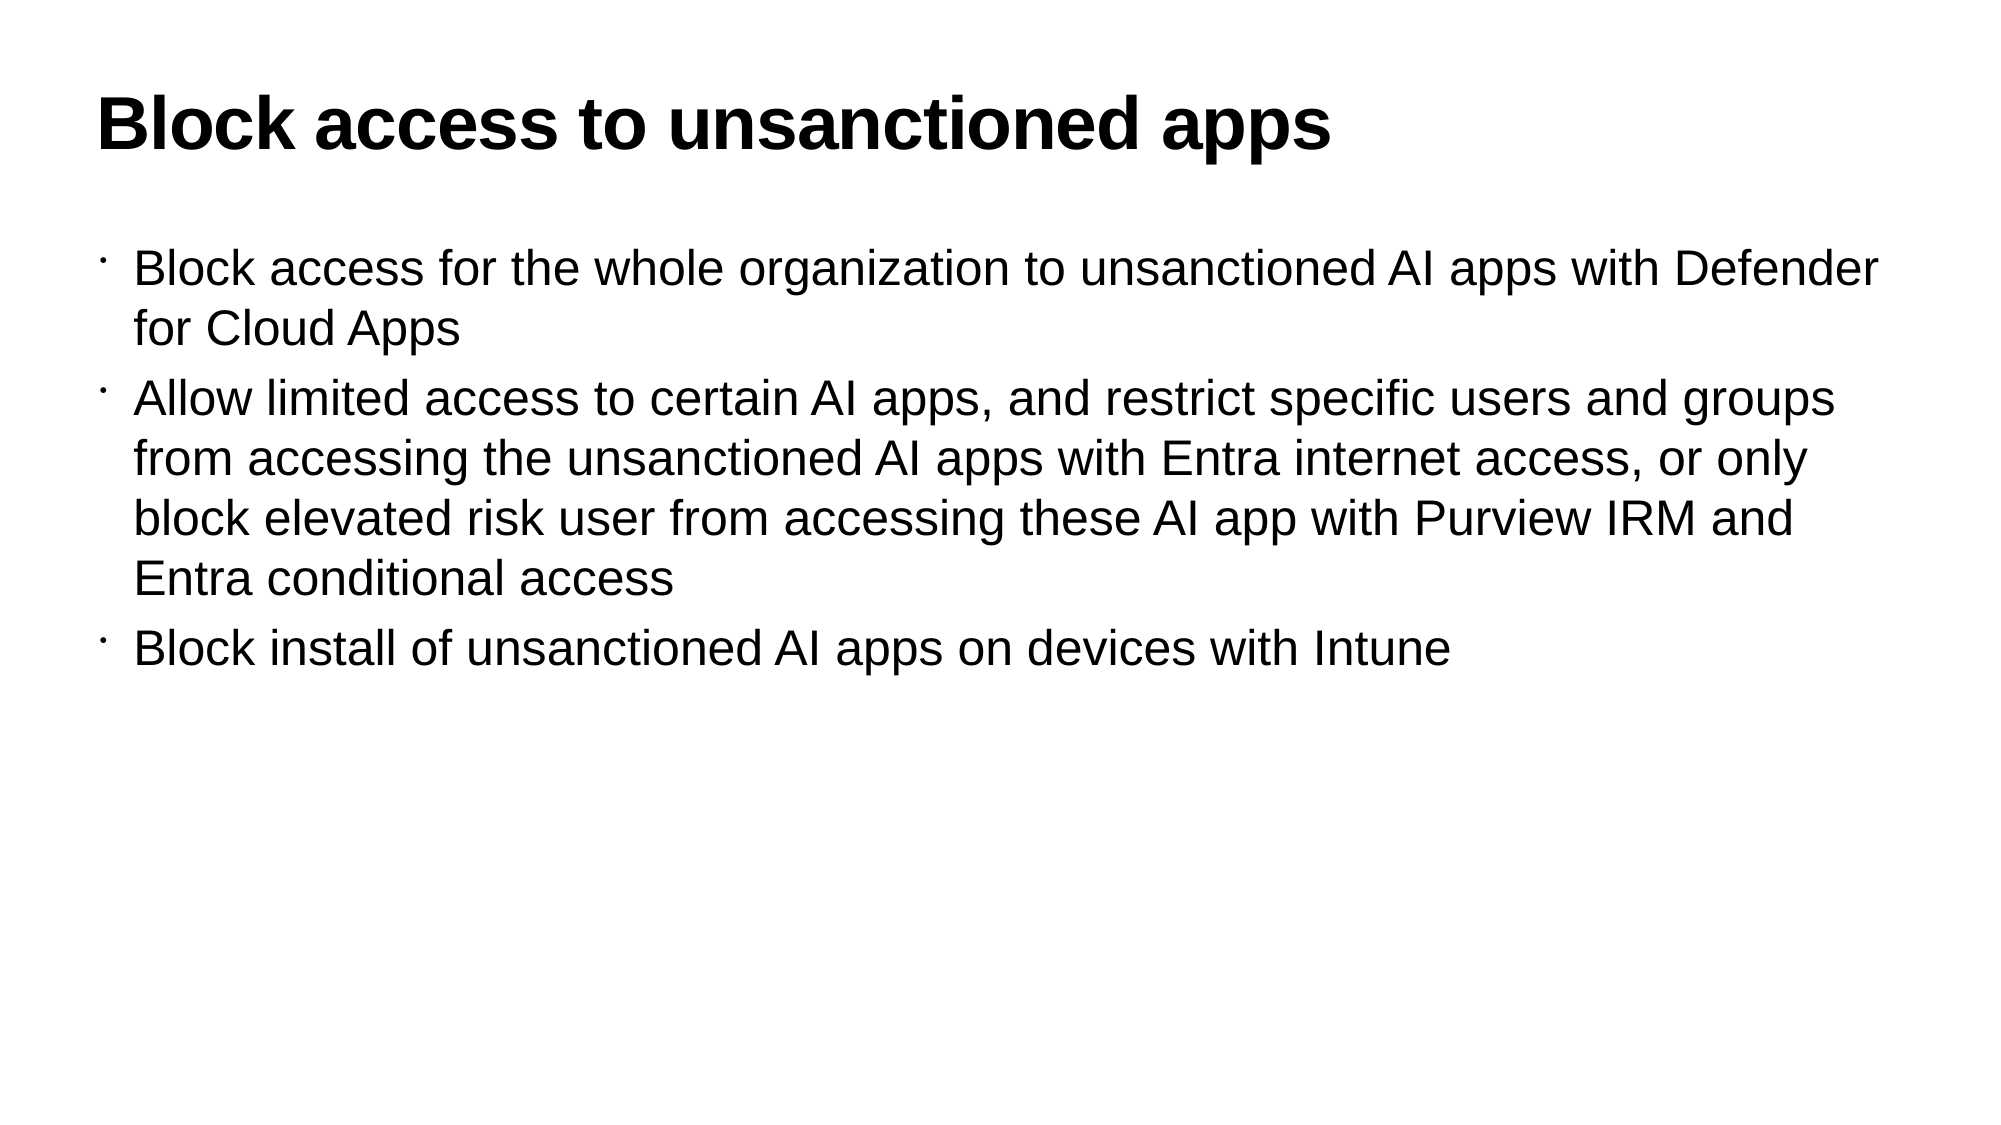

# Block access to unsanctioned apps
Block access for the whole organization to unsanctioned AI apps with Defender for Cloud Apps
Allow limited access to certain AI apps, and restrict specific users and groups from accessing the unsanctioned AI apps with Entra internet access, or only block elevated risk user from accessing these AI app with Purview IRM and Entra conditional access
Block install of unsanctioned AI apps on devices with Intune